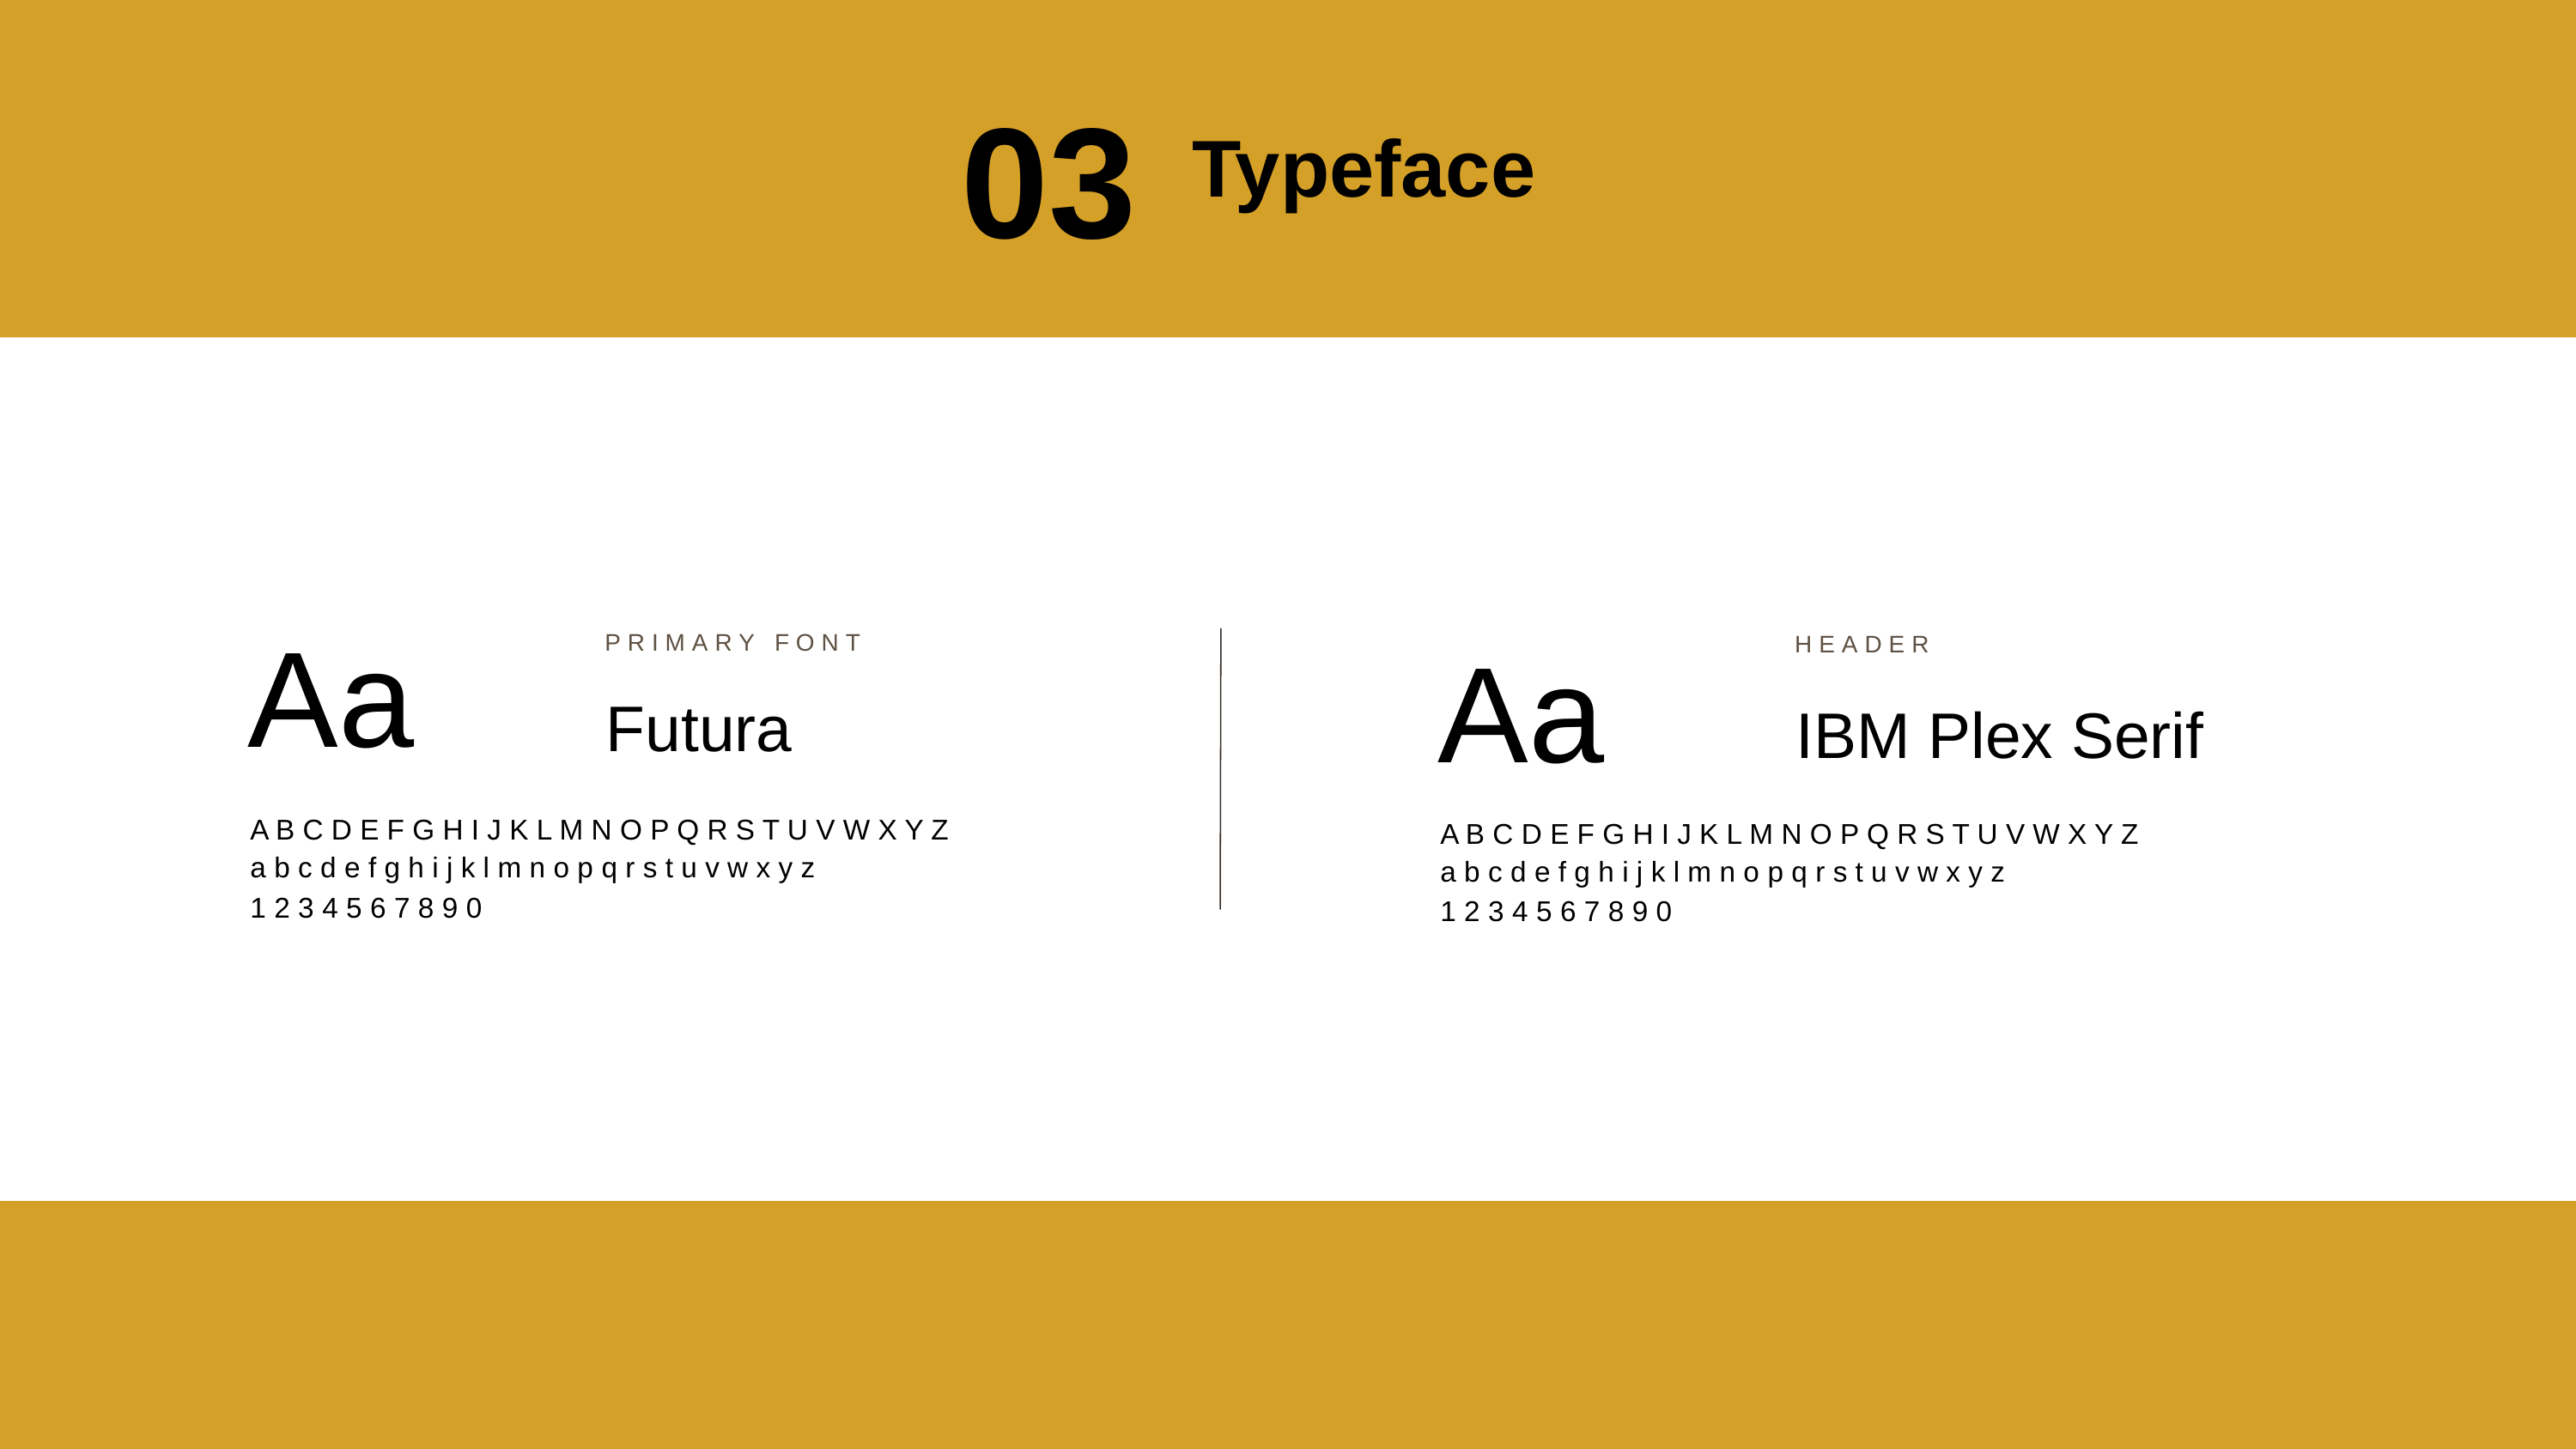

03
Typeface

Aa
PRIMARY FONT
Futura
A B C D E F G H I J K L M N O P Q R S T U V W X Y Z
a b c d e f g h i j k l m n o p q r s t u v w x y z
1 2 3 4 5 6 7 8 9 0
Aa
HEADER
IBM Plex Serif
A B C D E F G H I J K L M N O P Q R S T U V W X Y Z
a b c d e f g h i j k l m n o p q r s t u v w x y z
1 2 3 4 5 6 7 8 9 0